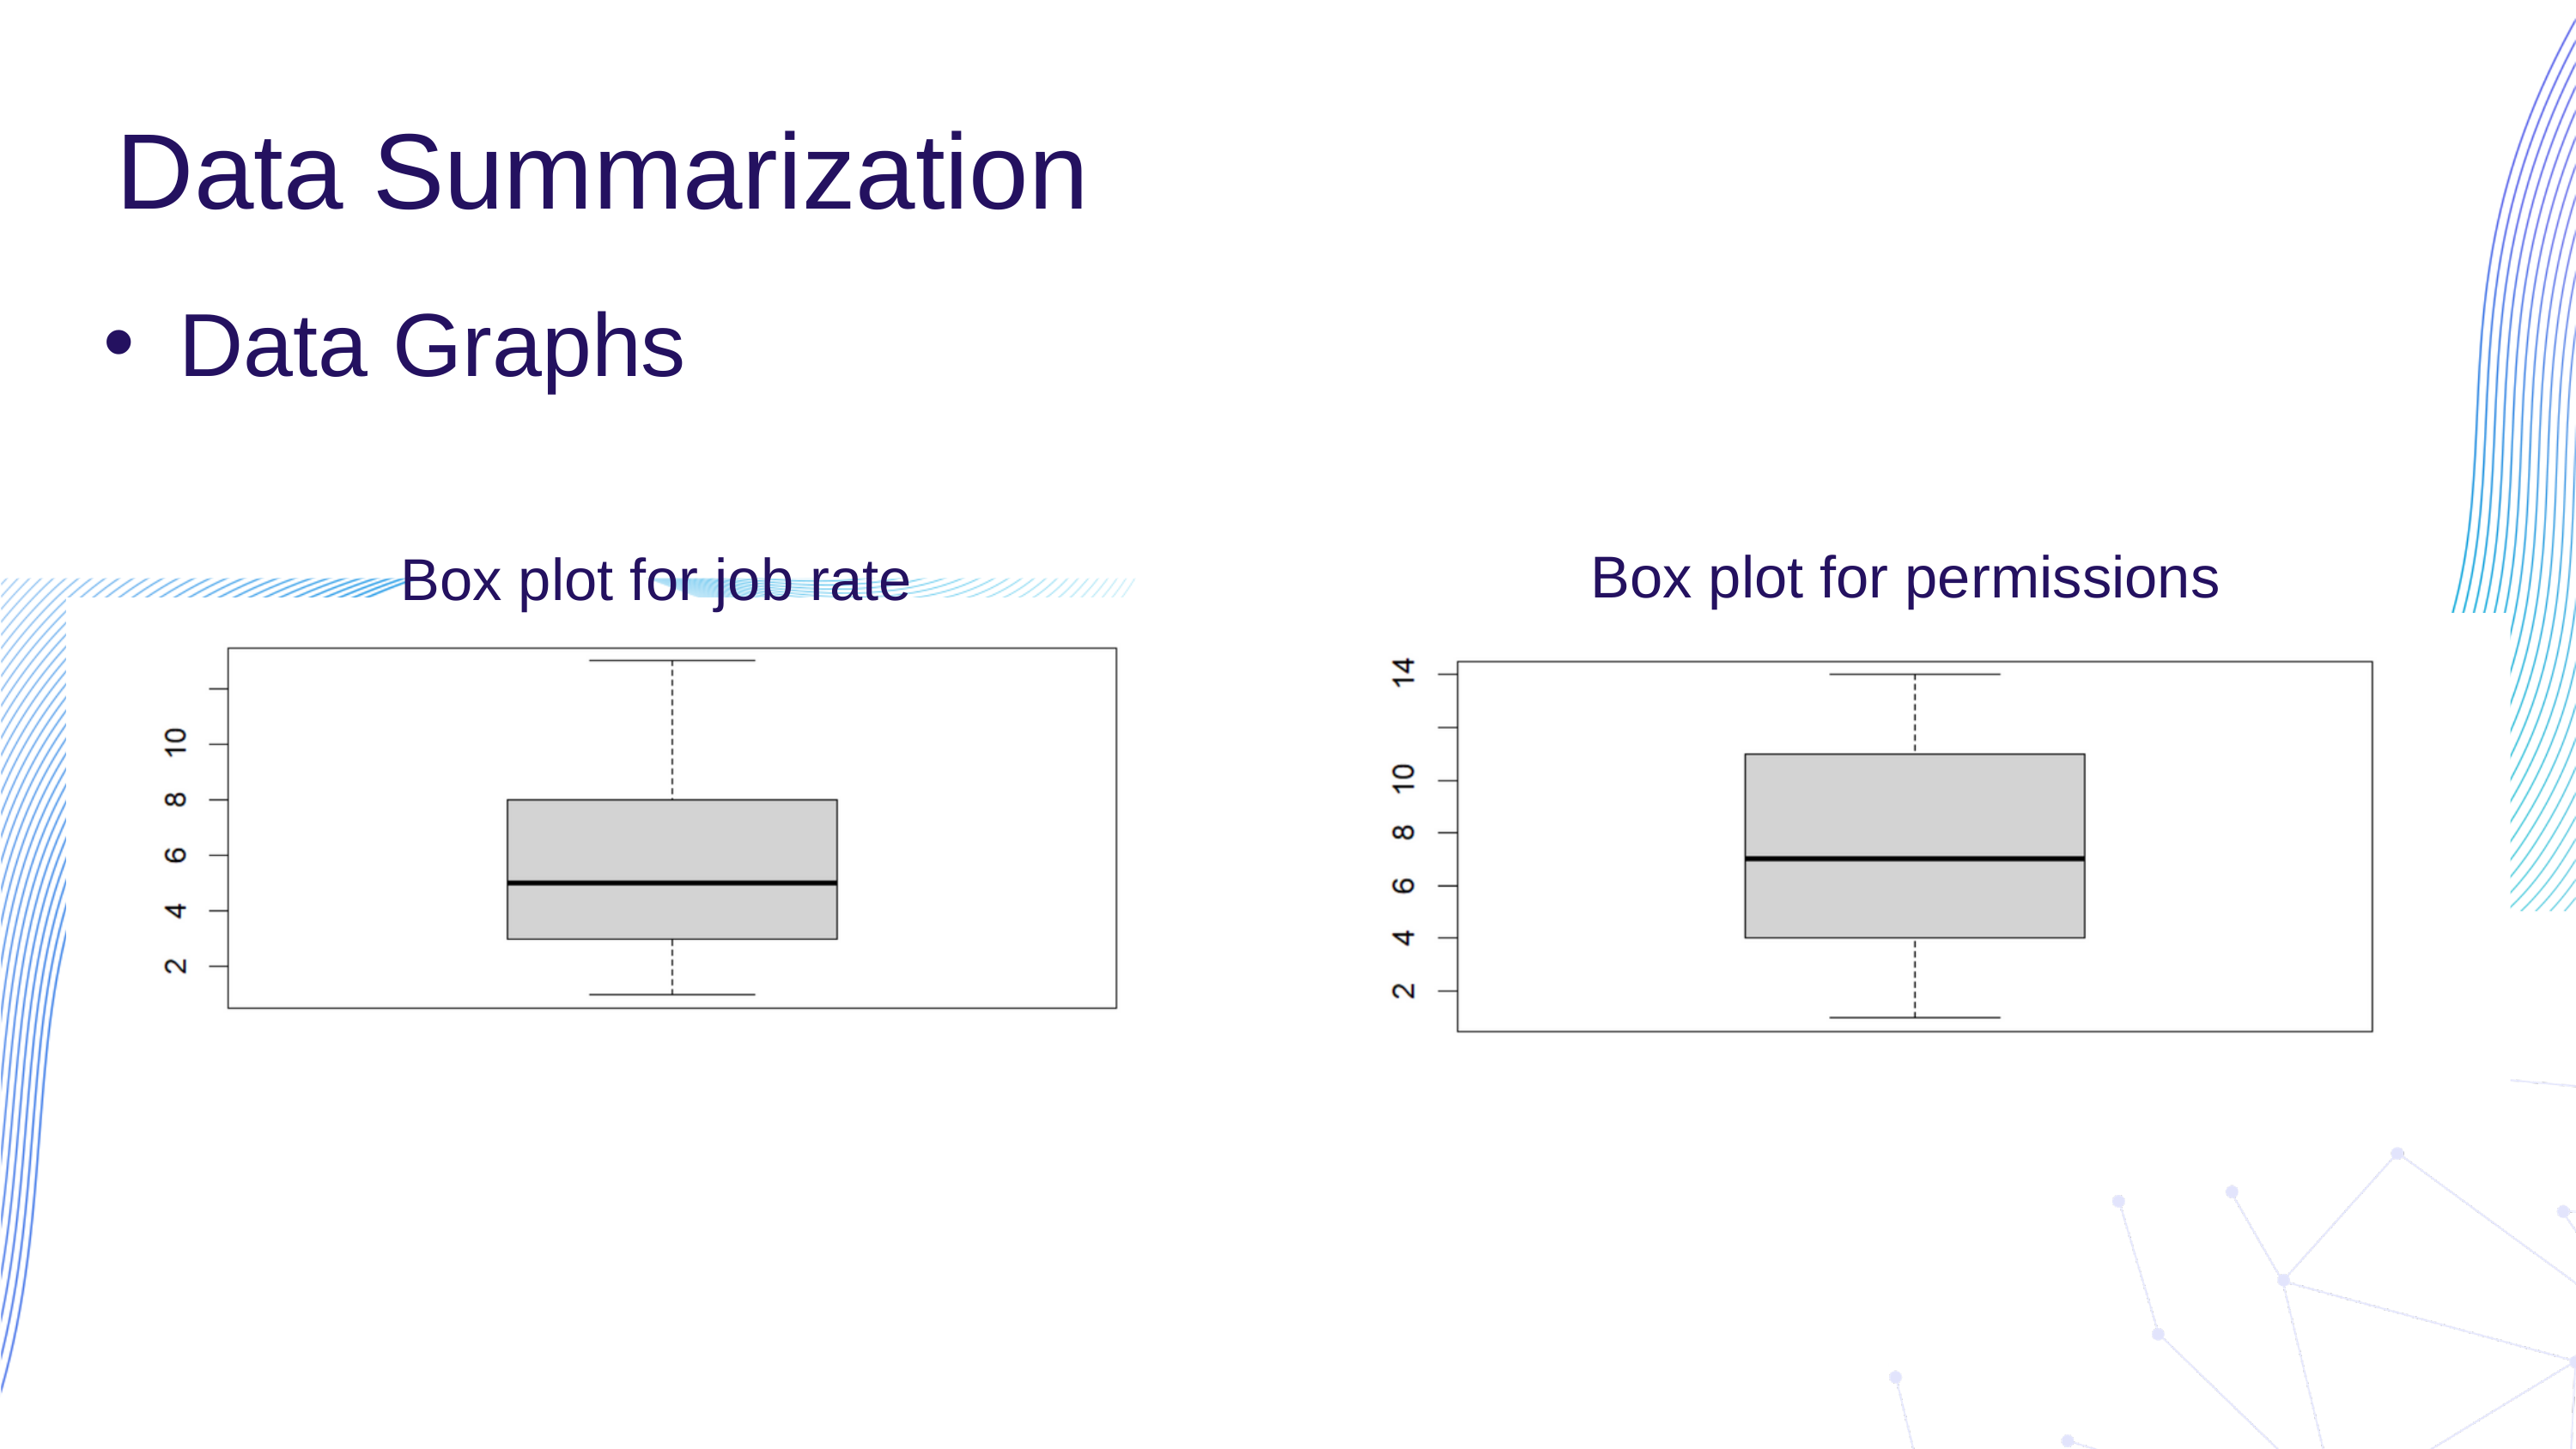

Data Summarization
Data Graphs
Box plot for permissions
Box plot for job rate